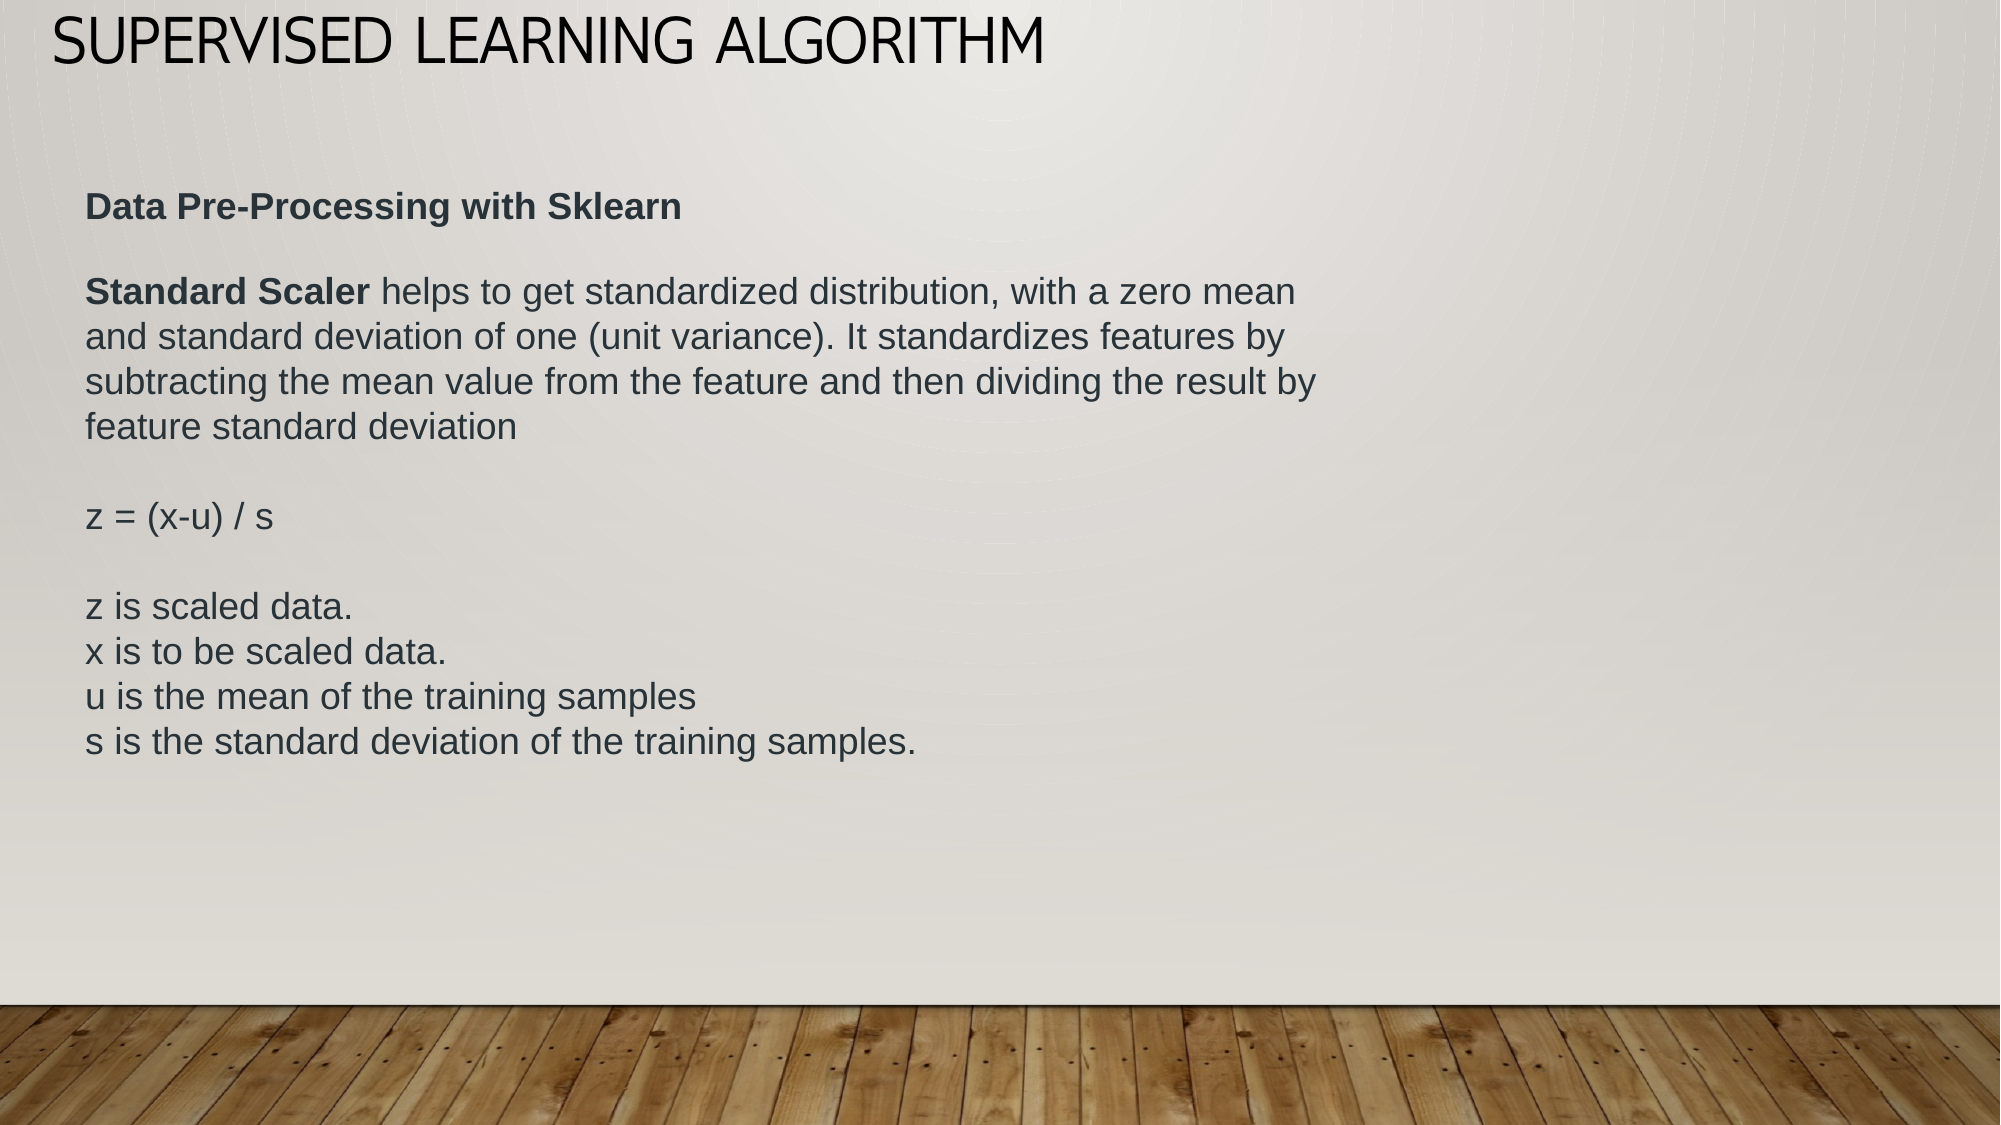

# Supervised Learning Algorithm
Data Pre-Processing with Sklearn
Standard Scaler helps to get standardized distribution, with a zero mean and standard deviation of one (unit variance). It standardizes features by subtracting the mean value from the feature and then dividing the result by feature standard deviation

z = (x-u) / s

z is scaled data.
x is to be scaled data.
u is the mean of the training samples
s is the standard deviation of the training samples.